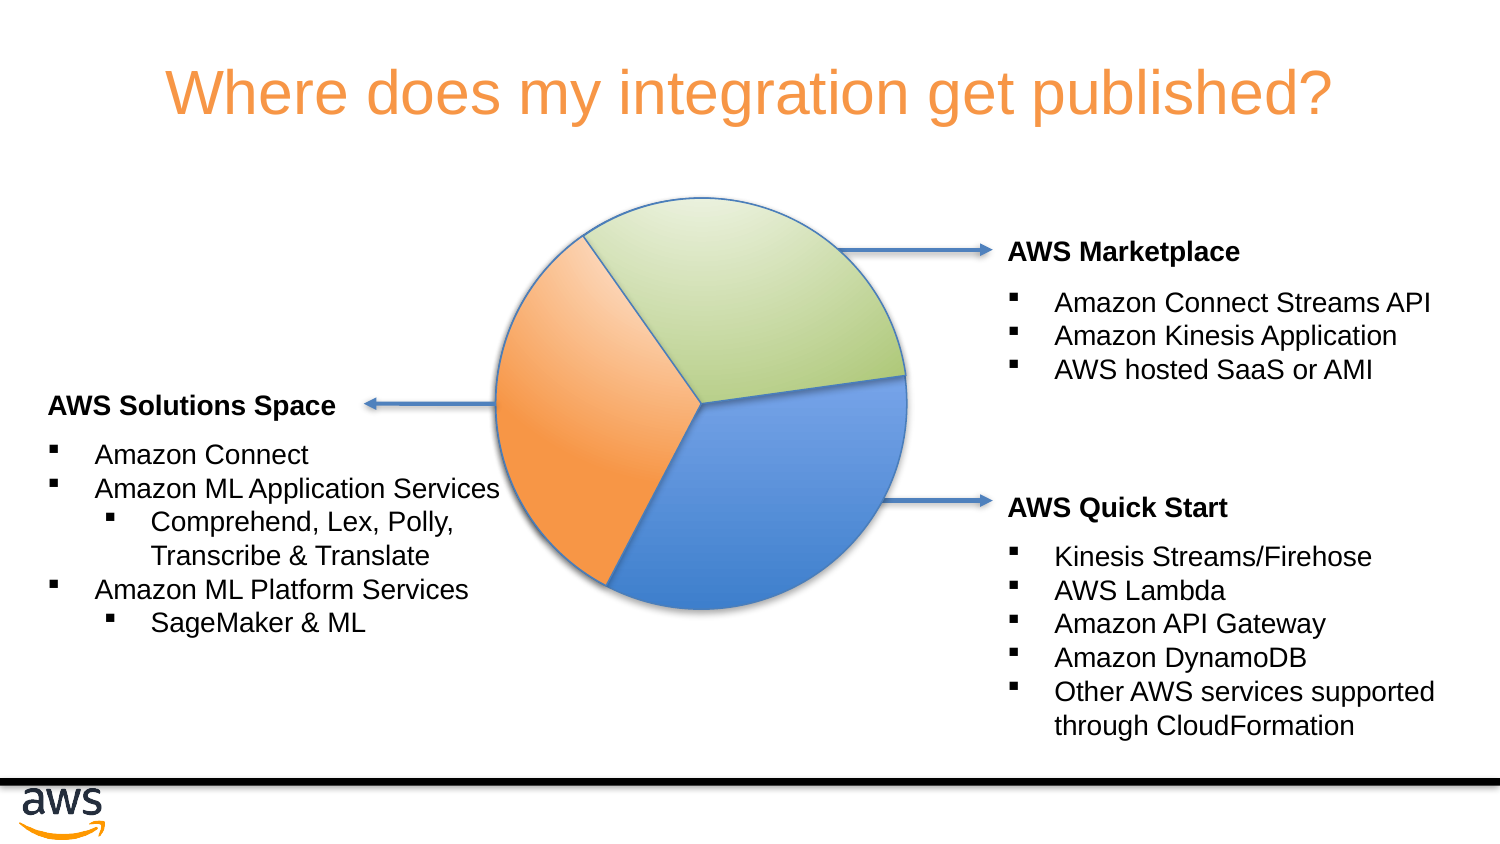

# Where does my integration get published?

AWS Marketplace
Amazon Connect Streams API
Amazon Kinesis Application
AWS hosted SaaS or AMI
AWS Solutions Space
Amazon Connect
Amazon ML Application Services
Comprehend, Lex, Polly, Transcribe & Translate
Amazon ML Platform Services
SageMaker & ML

AWS Quick Start
Kinesis Streams/Firehose
AWS Lambda
Amazon API Gateway
Amazon DynamoDB
Other AWS services supported through CloudFormation